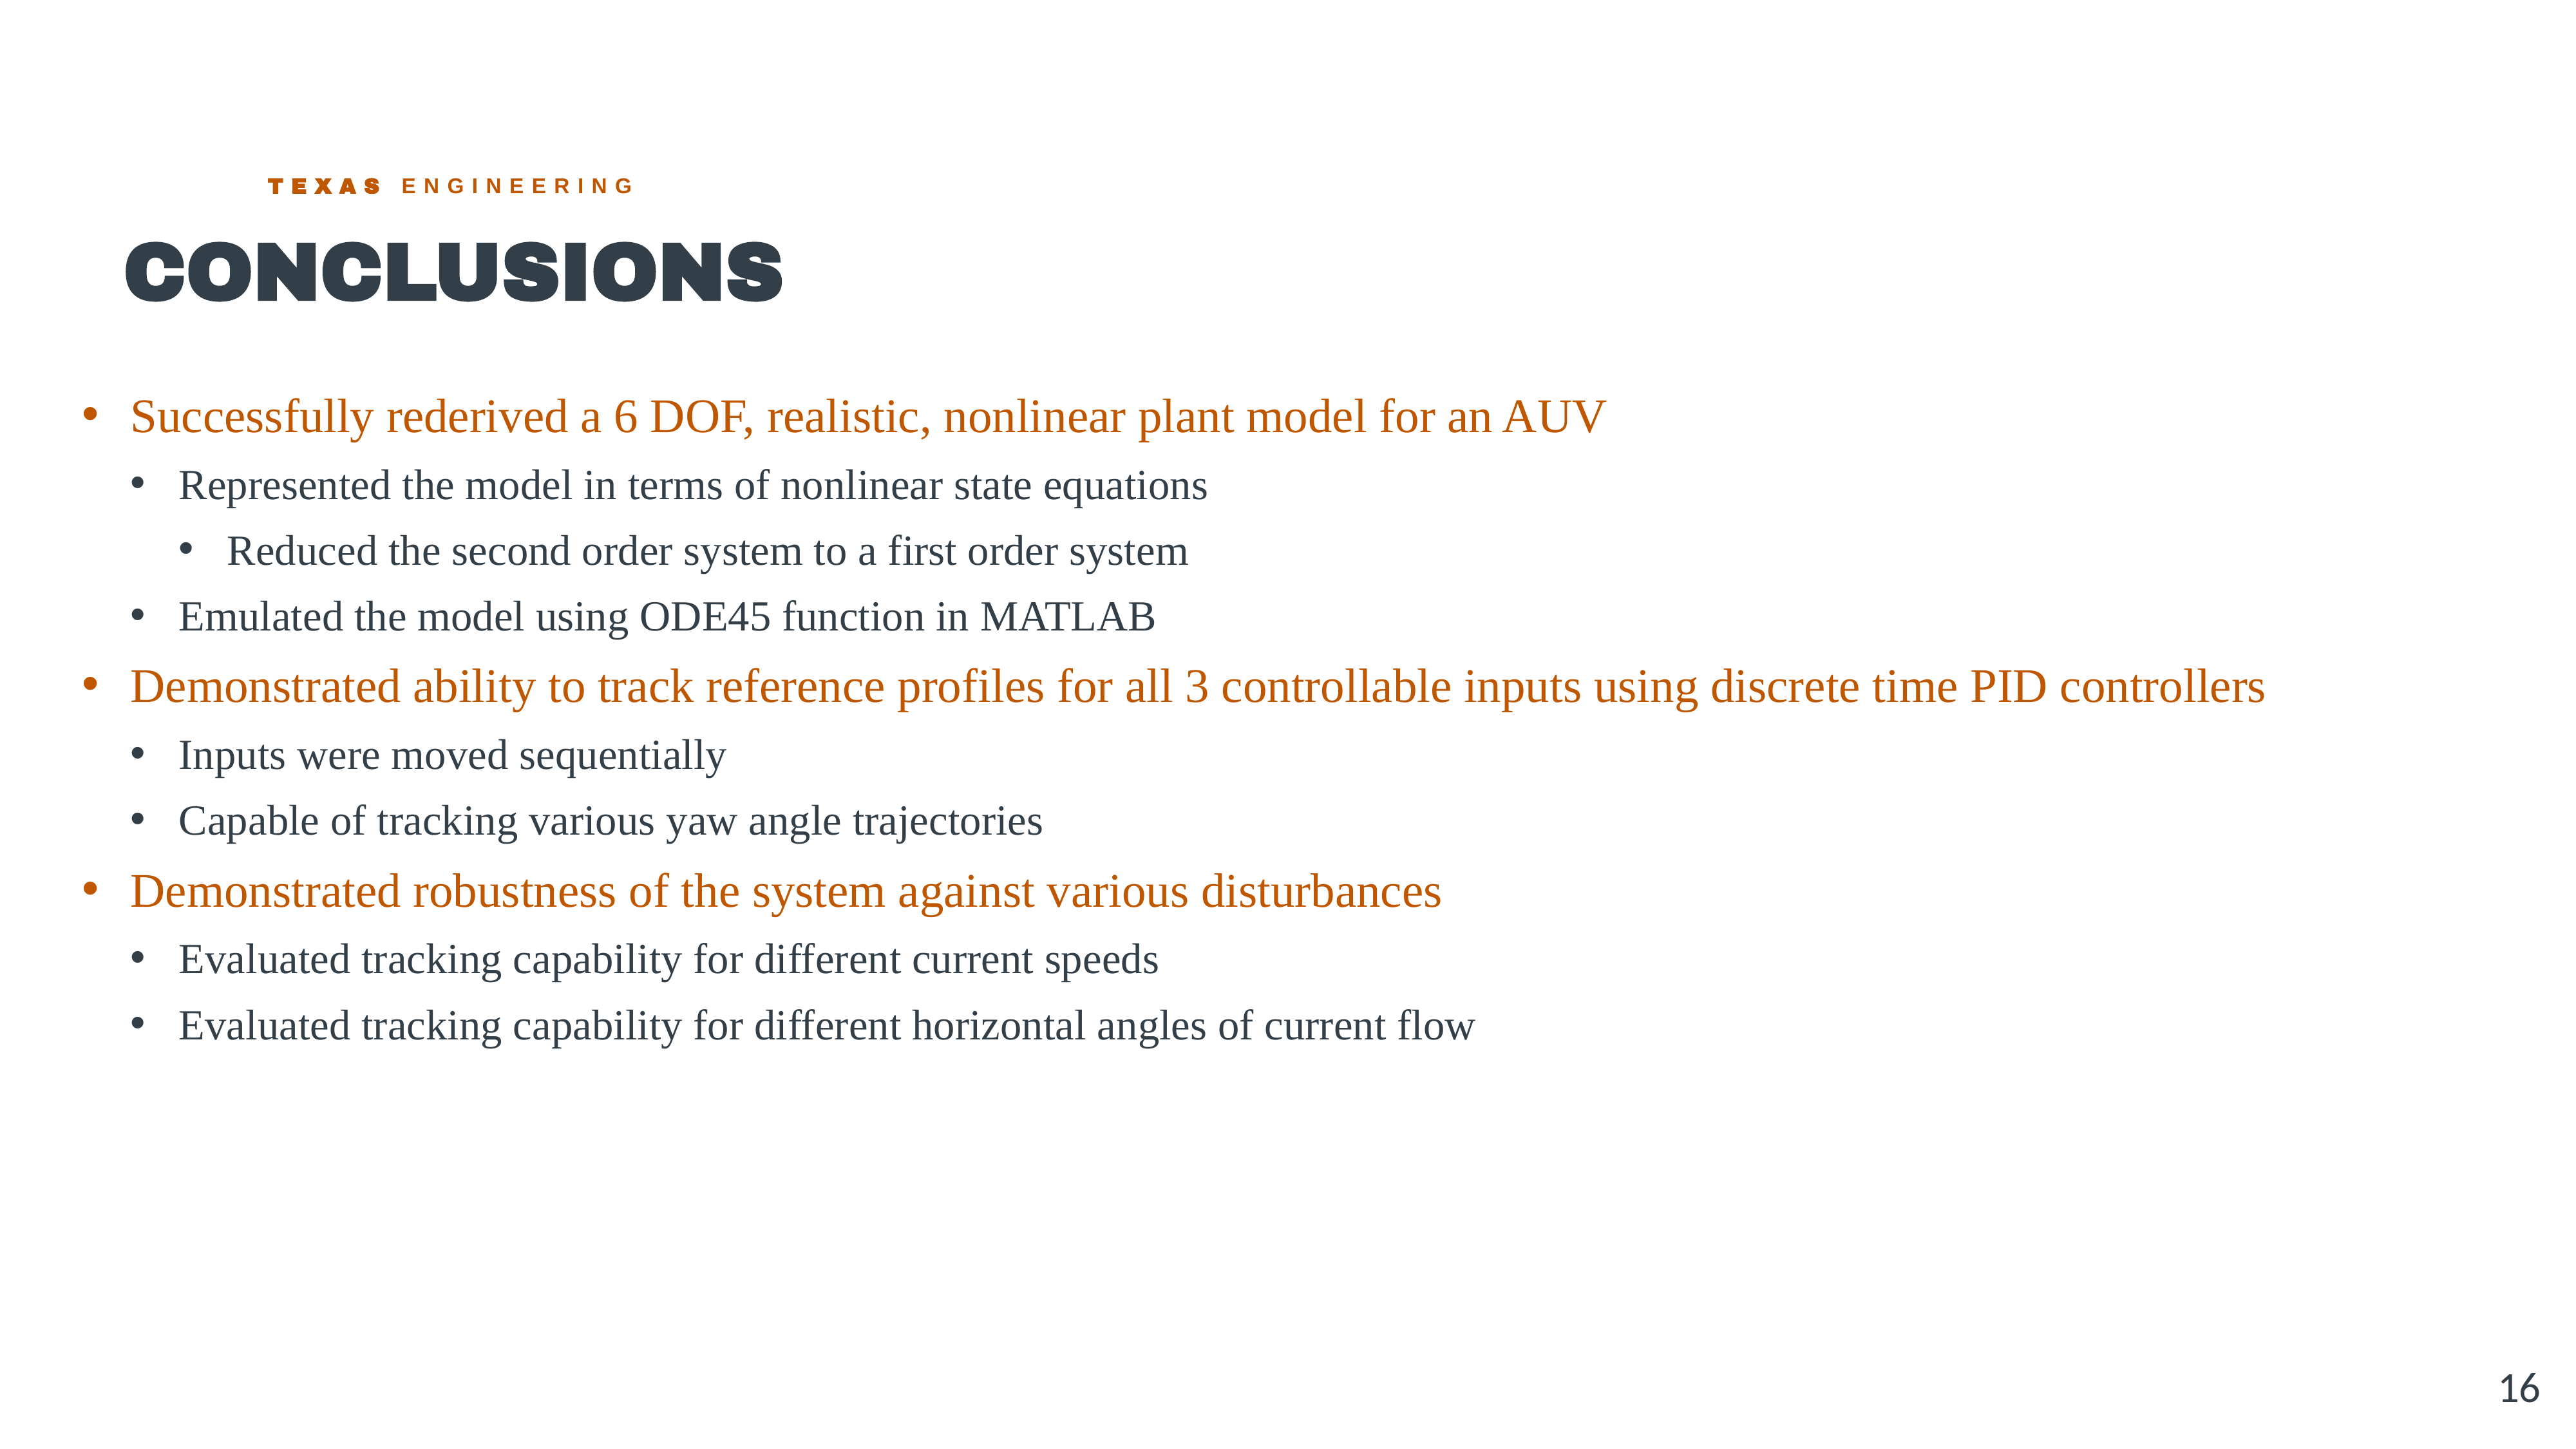

CONCLUSIONS
Successfully rederived a 6 DOF, realistic, nonlinear plant model for an AUV
Represented the model in terms of nonlinear state equations
Reduced the second order system to a first order system
Emulated the model using ODE45 function in MATLAB
Demonstrated ability to track reference profiles for all 3 controllable inputs using discrete time PID controllers
Inputs were moved sequentially
Capable of tracking various yaw angle trajectories
Demonstrated robustness of the system against various disturbances
Evaluated tracking capability for different current speeds
Evaluated tracking capability for different horizontal angles of current flow

16